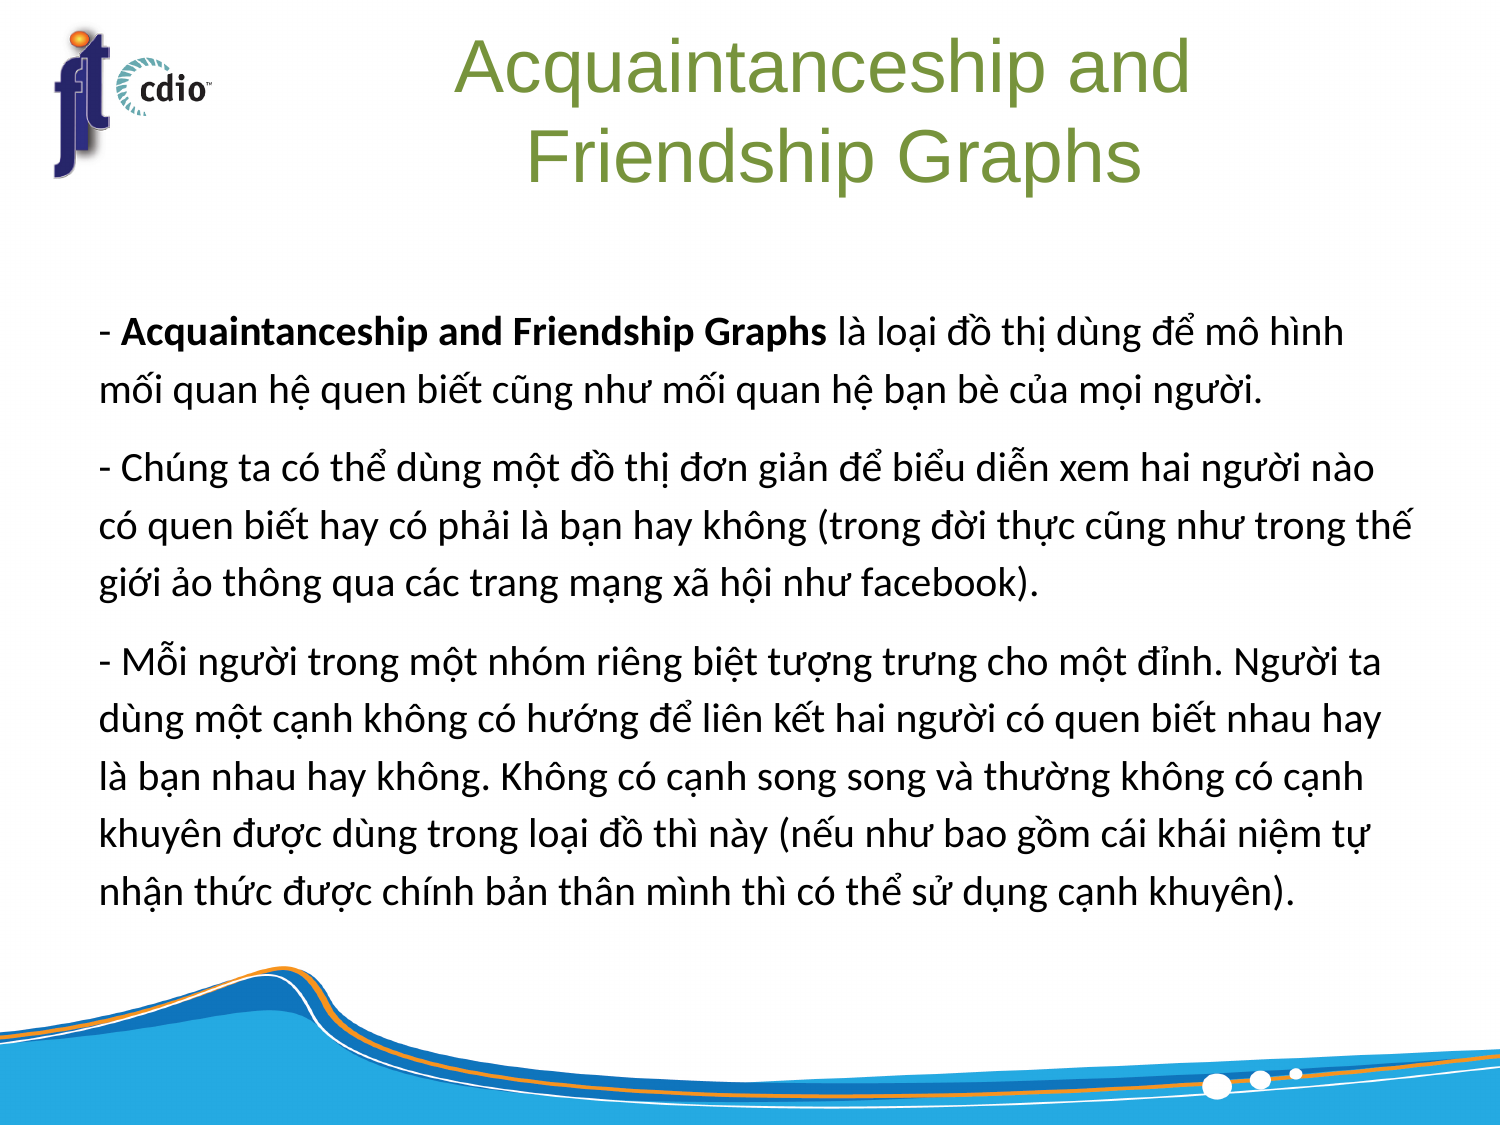

# Acquaintanceship and Friendship Graphs
- Acquaintanceship and Friendship Graphs là loại đồ thị dùng để mô hình mối quan hệ quen biết cũng như mối quan hệ bạn bè của mọi người.
- Chúng ta có thể dùng một đồ thị đơn giản để biểu diễn xem hai người nào có quen biết hay có phải là bạn hay không (trong đời thực cũng như trong thế giới ảo thông qua các trang mạng xã hội như facebook).
- Mỗi người trong một nhóm riêng biệt tượng trưng cho một đỉnh. Người ta dùng một cạnh không có hướng để liên kết hai người có quen biết nhau hay là bạn nhau hay không. Không có cạnh song song và thường không có cạnh khuyên được dùng trong loại đồ thì này (nếu như bao gồm cái khái niệm tự nhận thức được chính bản thân mình thì có thể sử dụng cạnh khuyên).